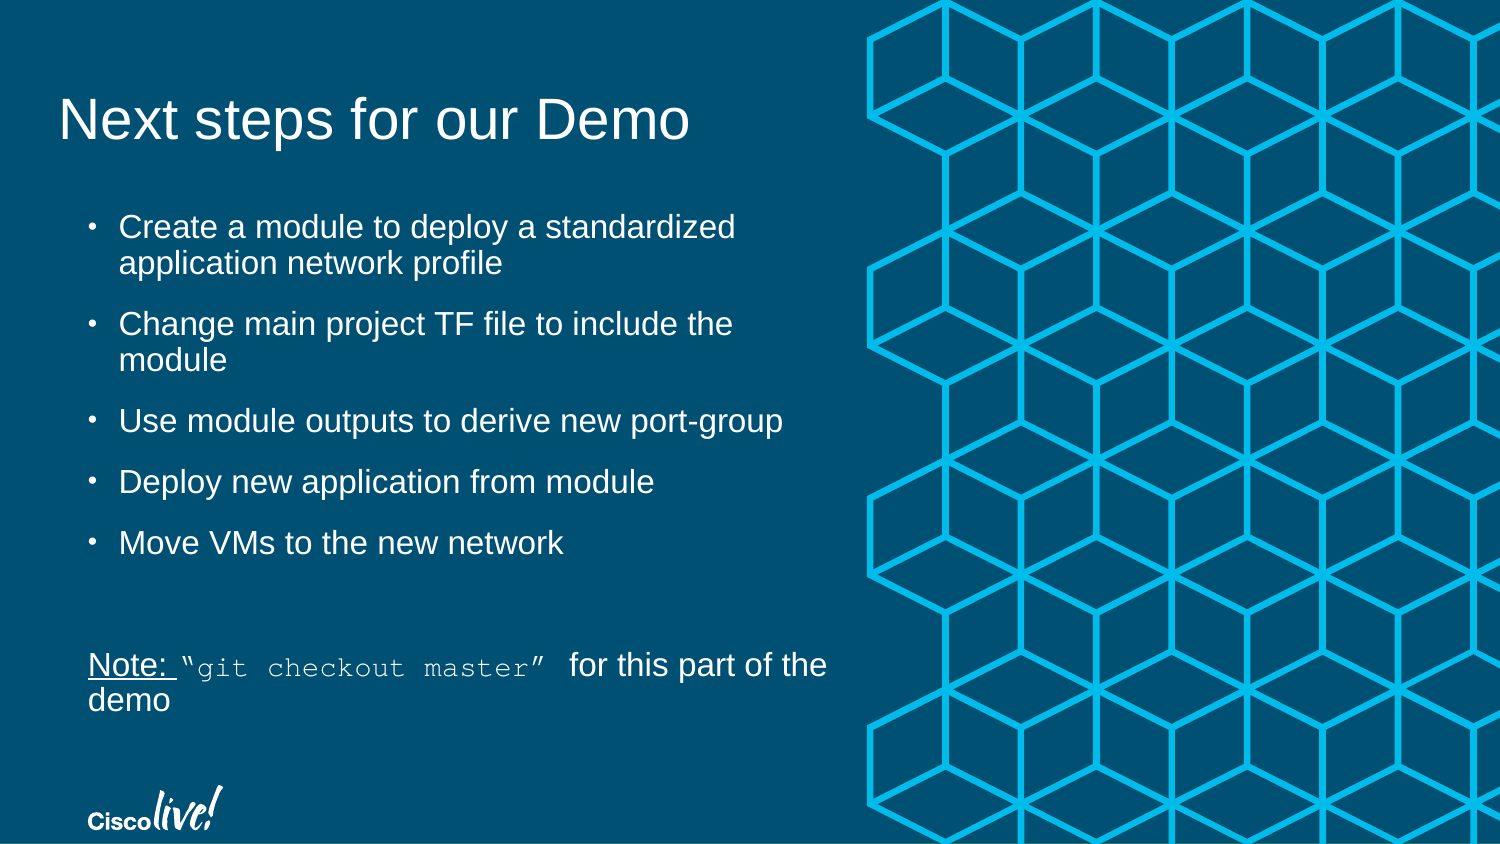

# Next steps for our Demo
Create a module to deploy a standardized application network profile
Change main project TF file to include the module
Use module outputs to derive new port-group
Deploy new application from module
Move VMs to the new network

Note: “git checkout master” for this part of the demo